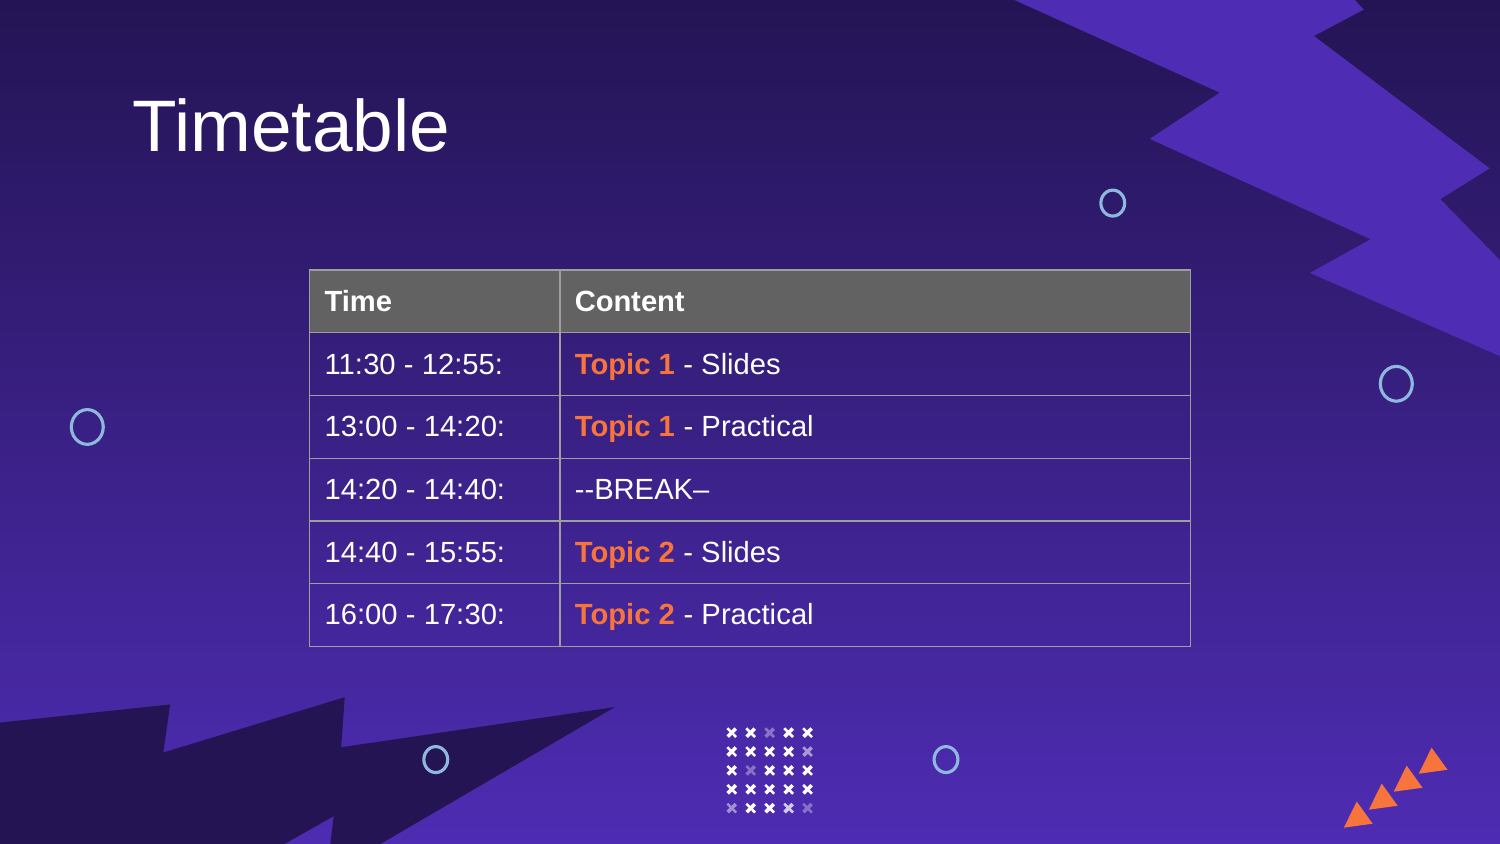

Timetable

| Time | Content |
| --- | --- |
| 11:30 - 12:55: | Topic 1 - Slides |
| 13:00 - 14:20: | Topic 1 - Practical |
| 14:20 - 14:40: | --BREAK– |
| 14:40 - 15:55: | Topic 2 - Slides |
| 16:00 - 17:30: | Topic 2 - Practical |